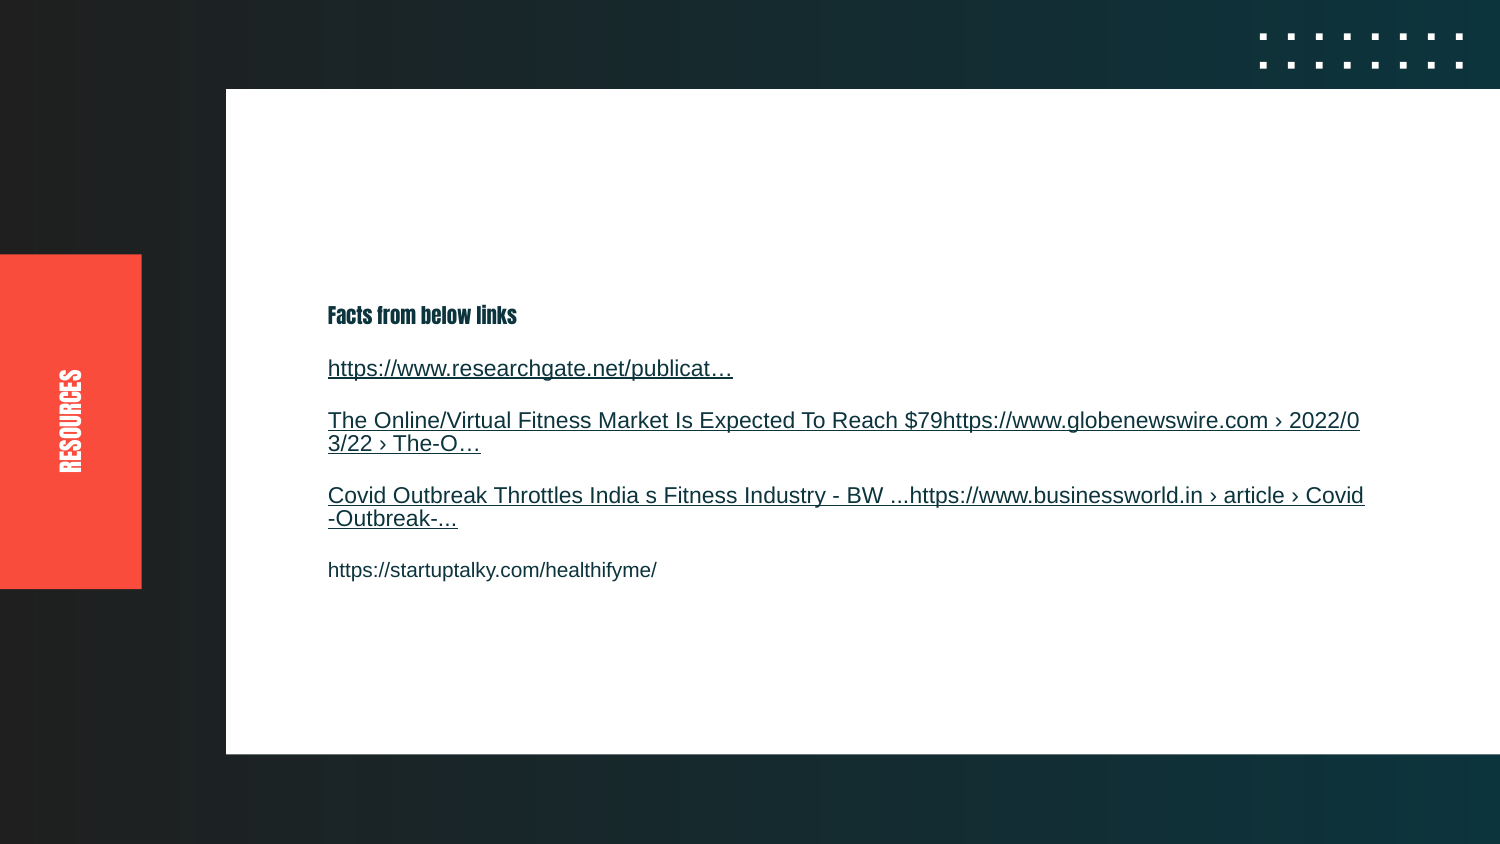

Facts from below links

https://www.researchgate.net/publicat…

The Online/Virtual Fitness Market Is Expected To Reach $79https://www.globenewswire.com › 2022/03/22 › The-O…

Covid Outbreak Throttles India s Fitness Industry - BW ...https://www.businessworld.in › article › Covid-Outbreak-...

https://startuptalky.com/healthifyme/
# RESOURCES